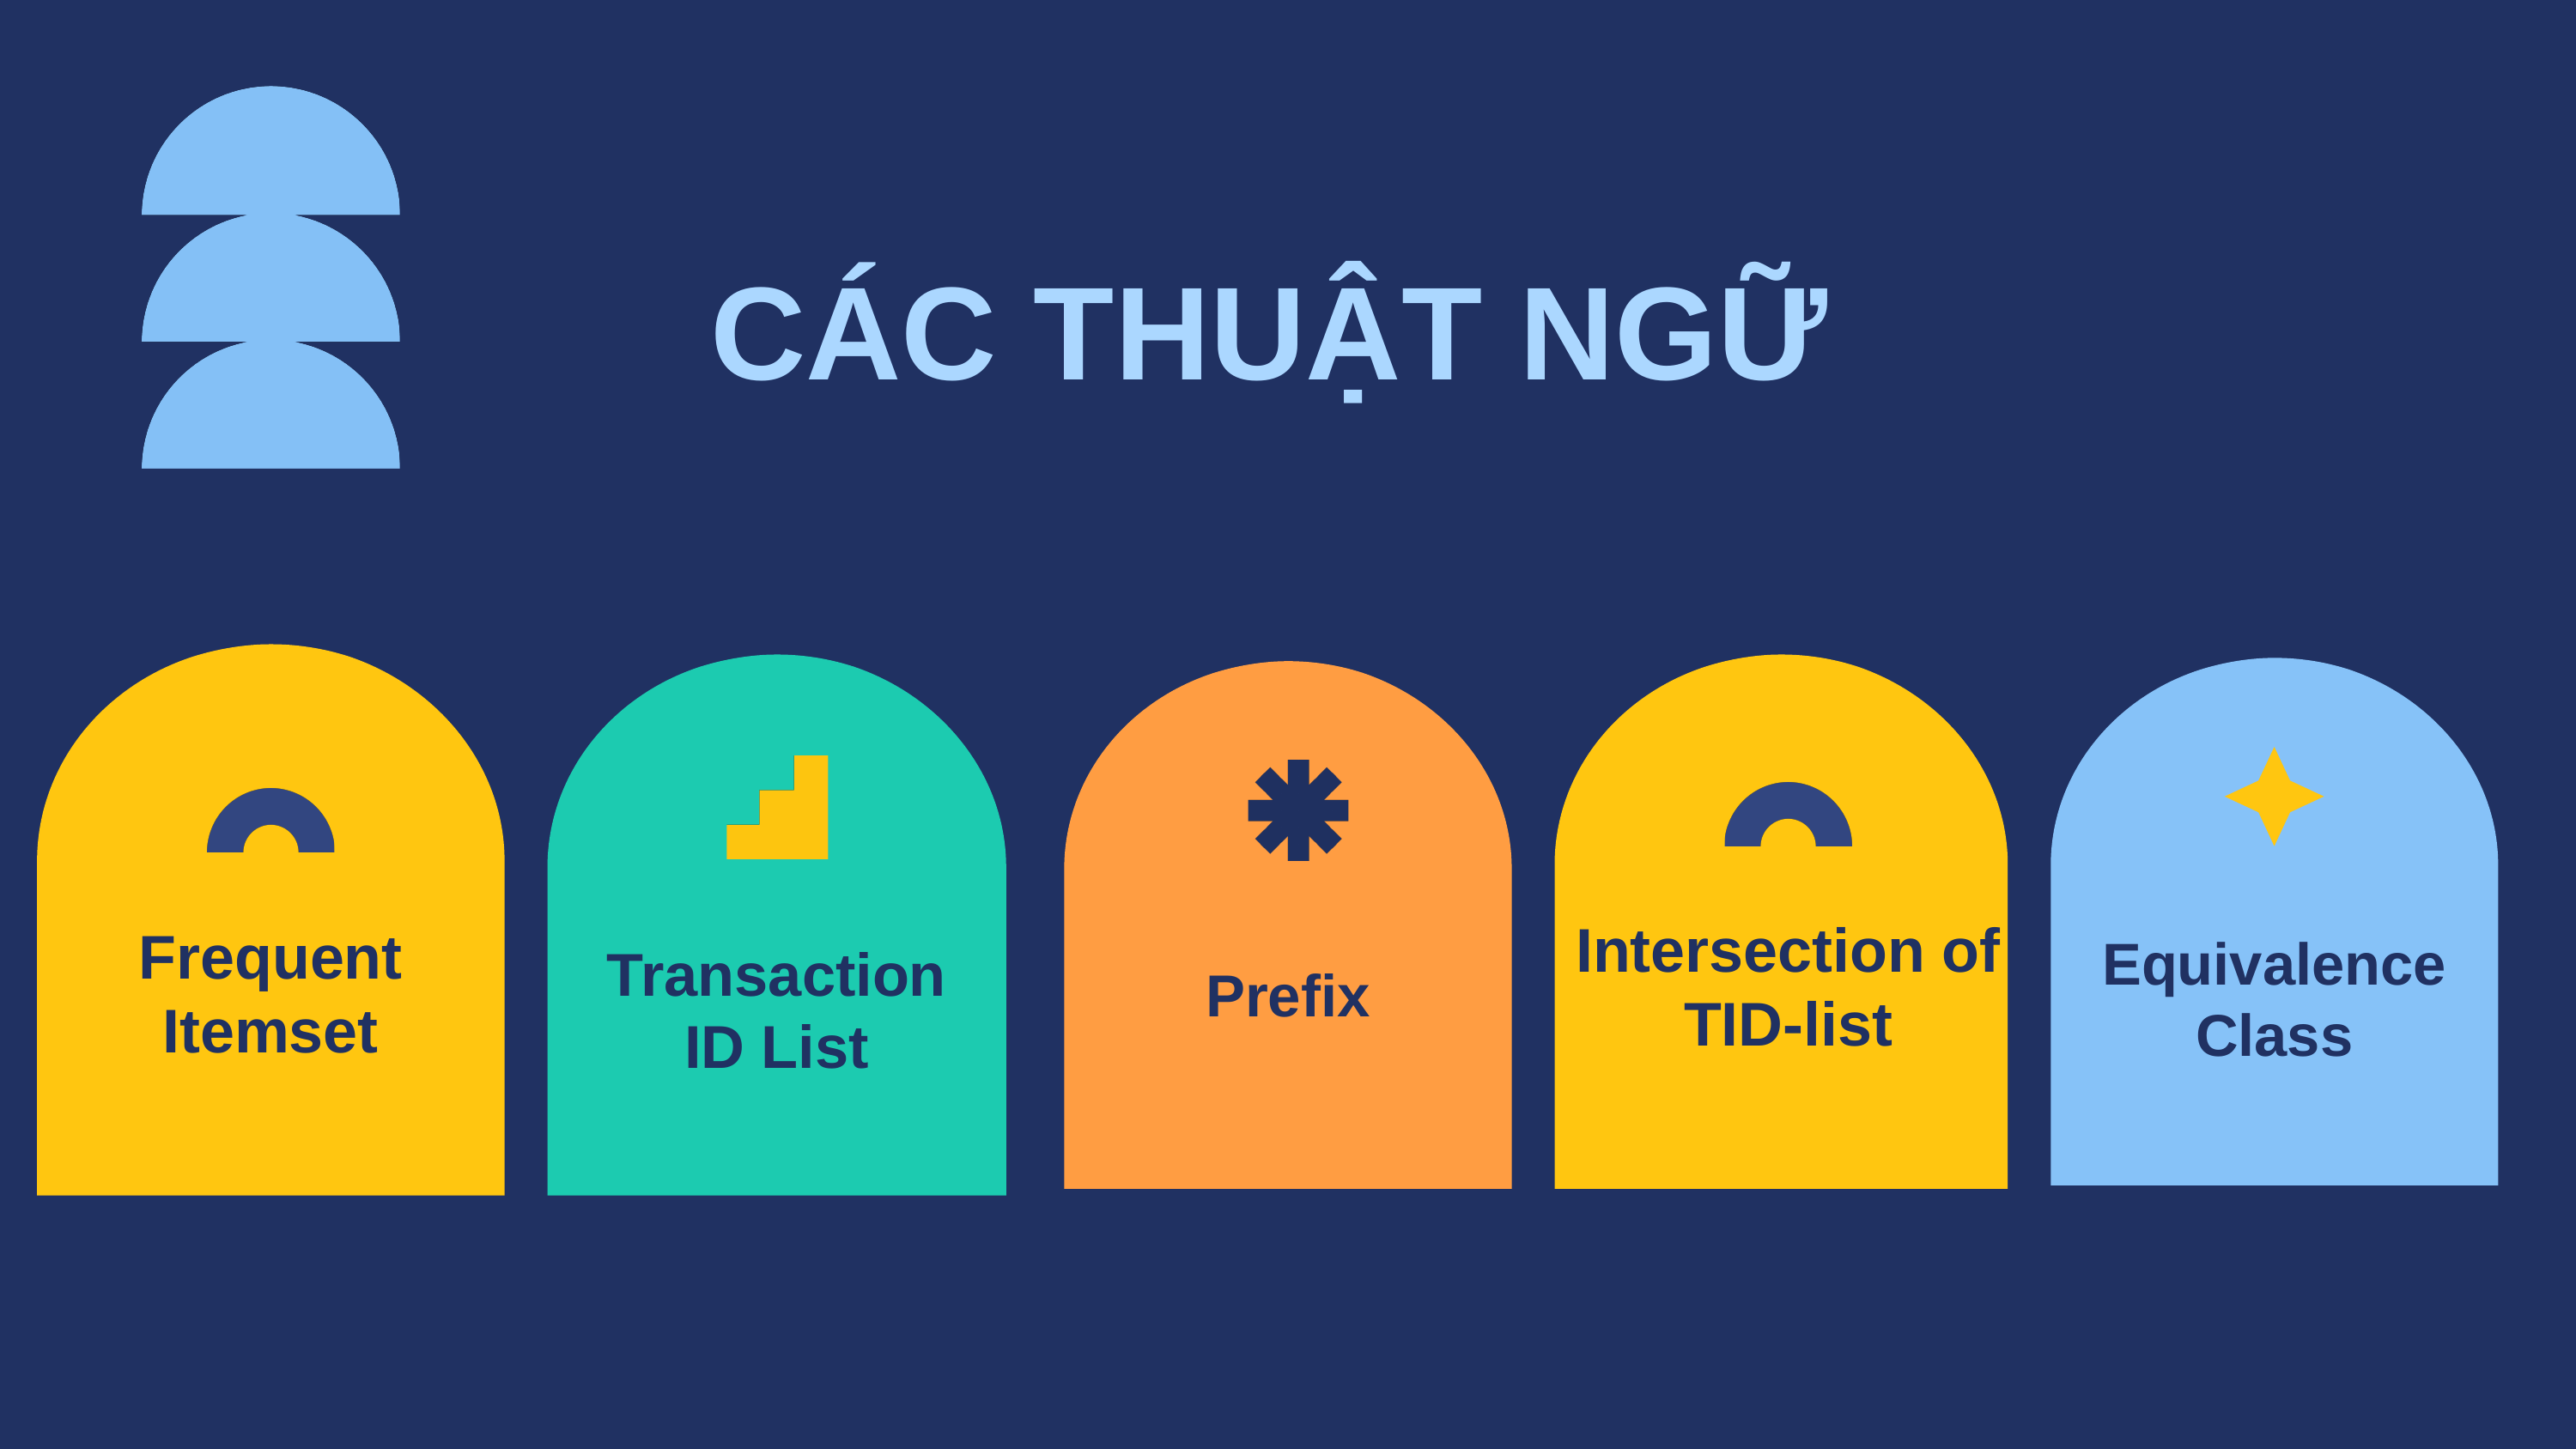

CÁC THUẬT NGỮ

Intersection of TID-list
Frequent Itemset
Equivalence Class
Transaction ID List
Prefix